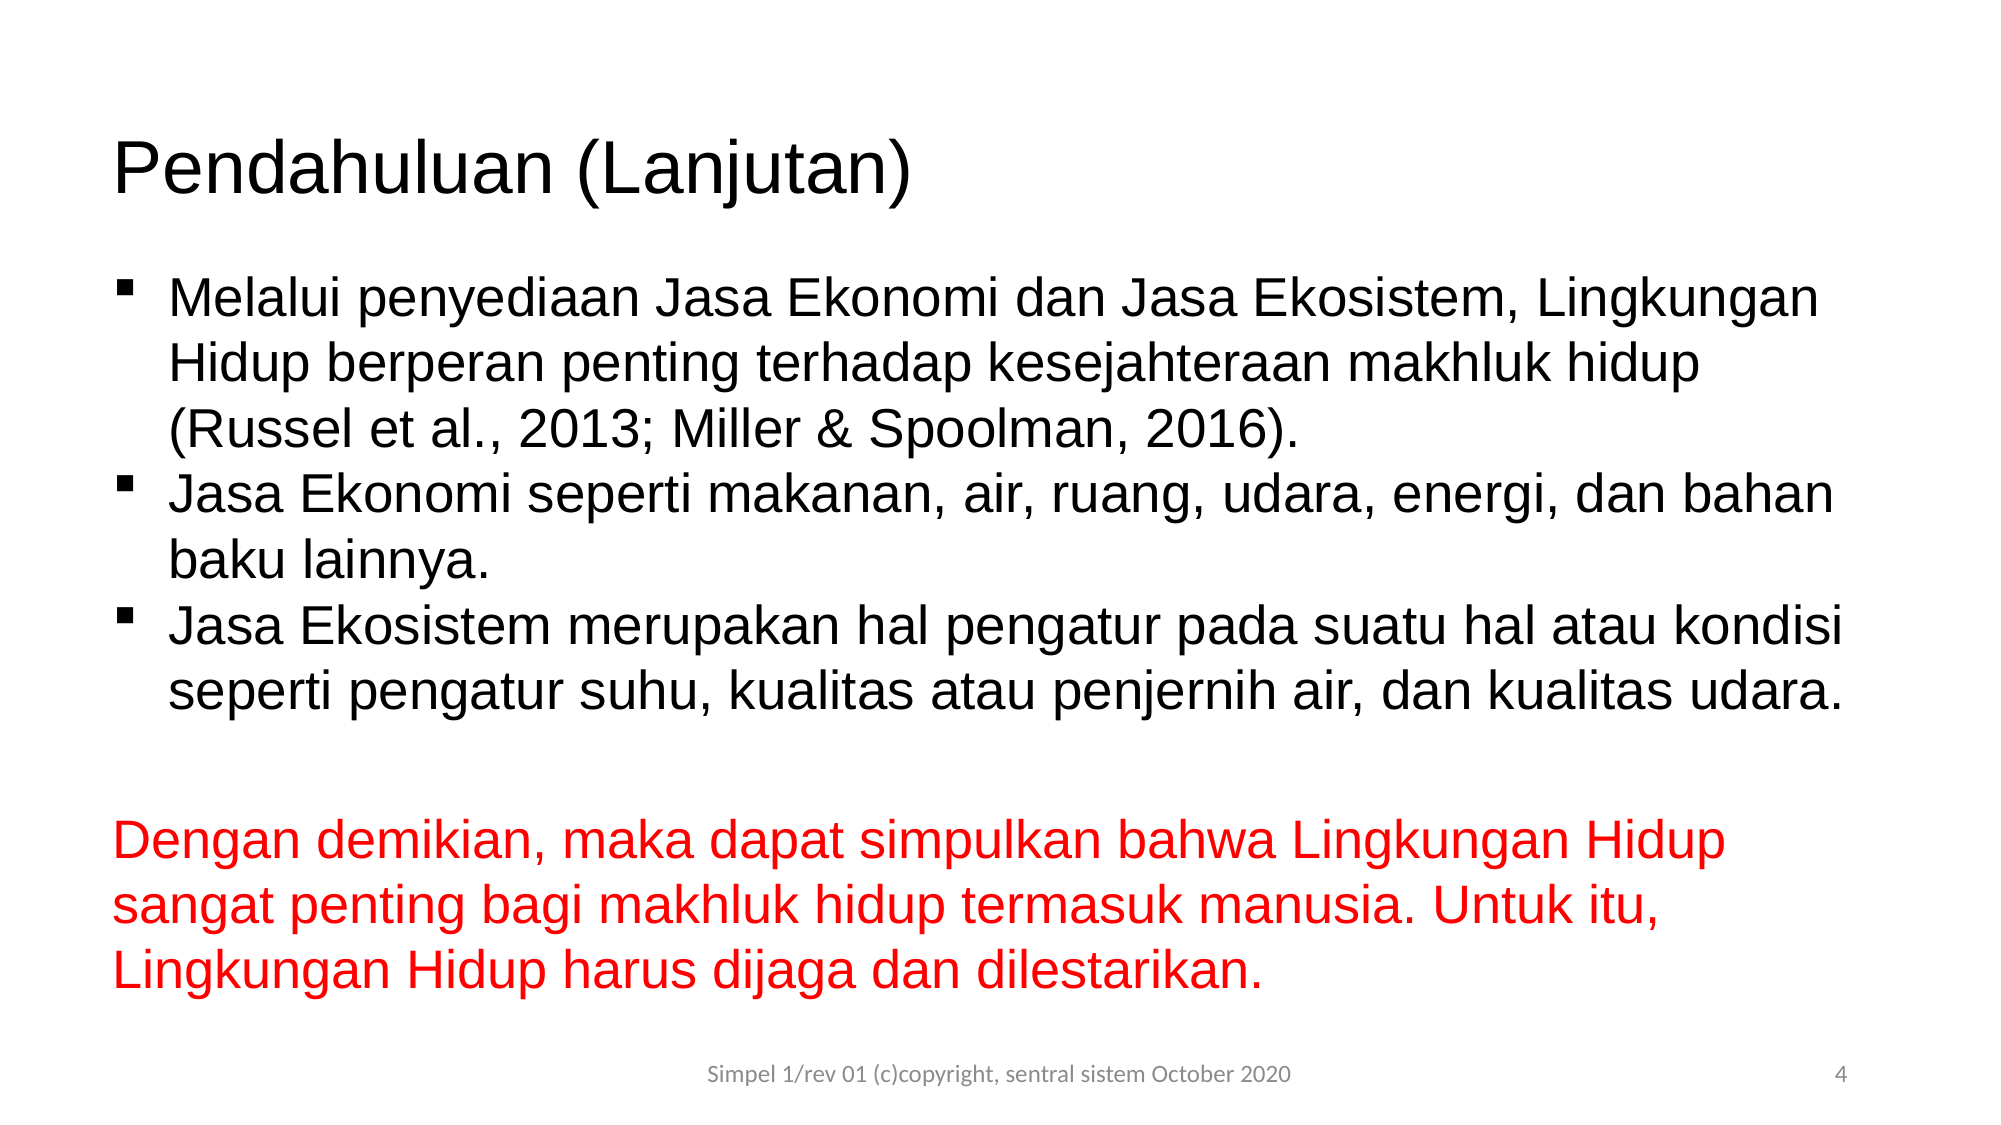

Pendahuluan (Lanjutan)
Melalui penyediaan Jasa Ekonomi dan Jasa Ekosistem, Lingkungan Hidup berperan penting terhadap kesejahteraan makhluk hidup (Russel et al., 2013; Miller & Spoolman, 2016).
Jasa Ekonomi seperti makanan, air, ruang, udara, energi, dan bahan baku lainnya.
Jasa Ekosistem merupakan hal pengatur pada suatu hal atau kondisi seperti pengatur suhu, kualitas atau penjernih air, dan kualitas udara.
Dengan demikian, maka dapat simpulkan bahwa Lingkungan Hidup sangat penting bagi makhluk hidup termasuk manusia. Untuk itu, Lingkungan Hidup harus dijaga dan dilestarikan.
Simpel 1/rev 01 (c)copyright, sentral sistem October 2020
4